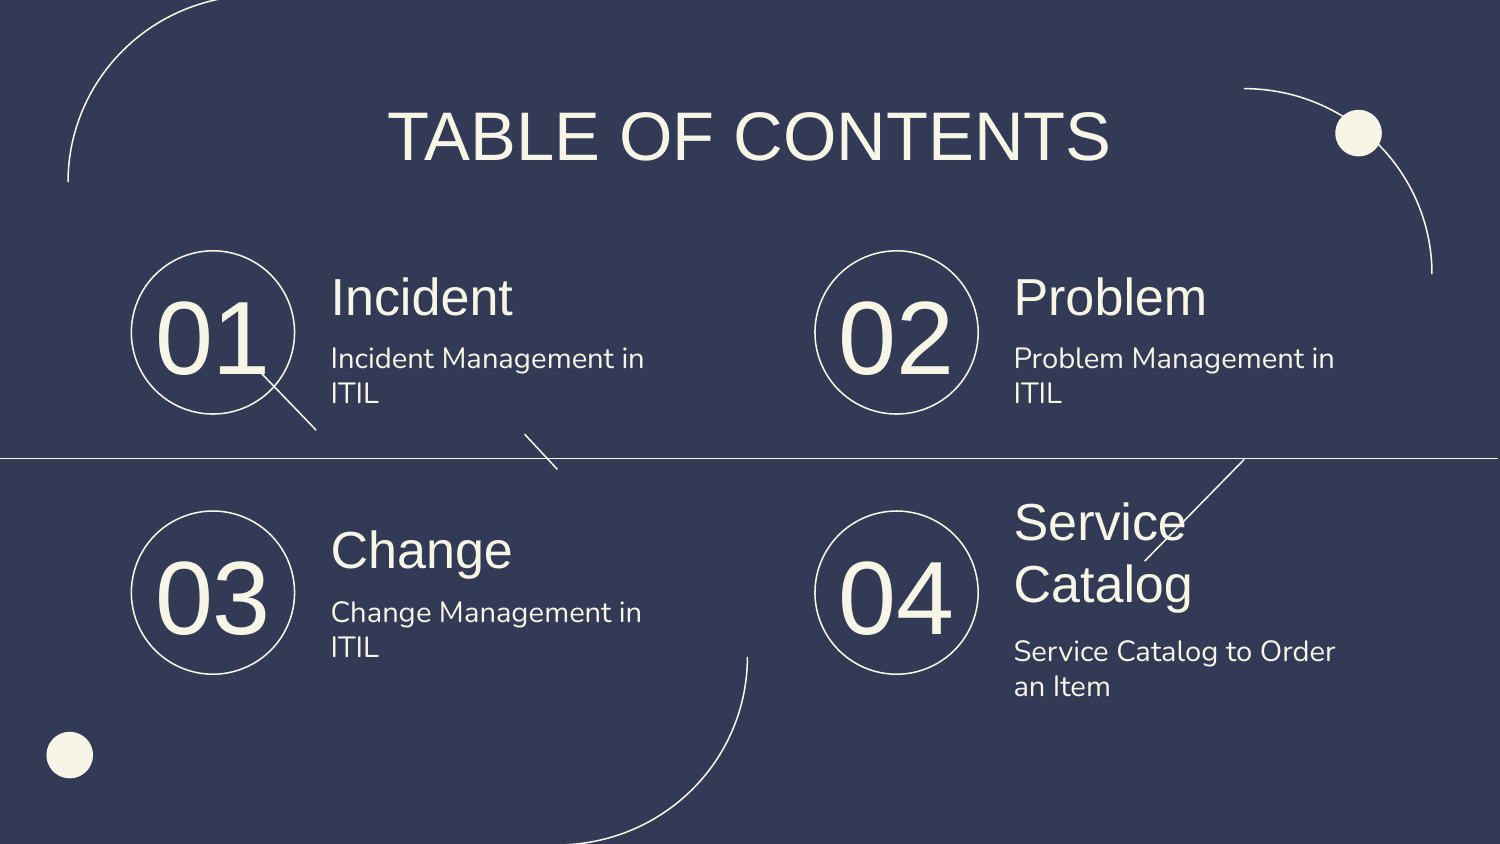

TABLE OF CONTENTS

# Incident

Problem
01
02
Incident Management in ITIL
Problem Management in ITIL
Change
Service Catalog

03
04
Change Management in ITIL
Service Catalog to Order an Item